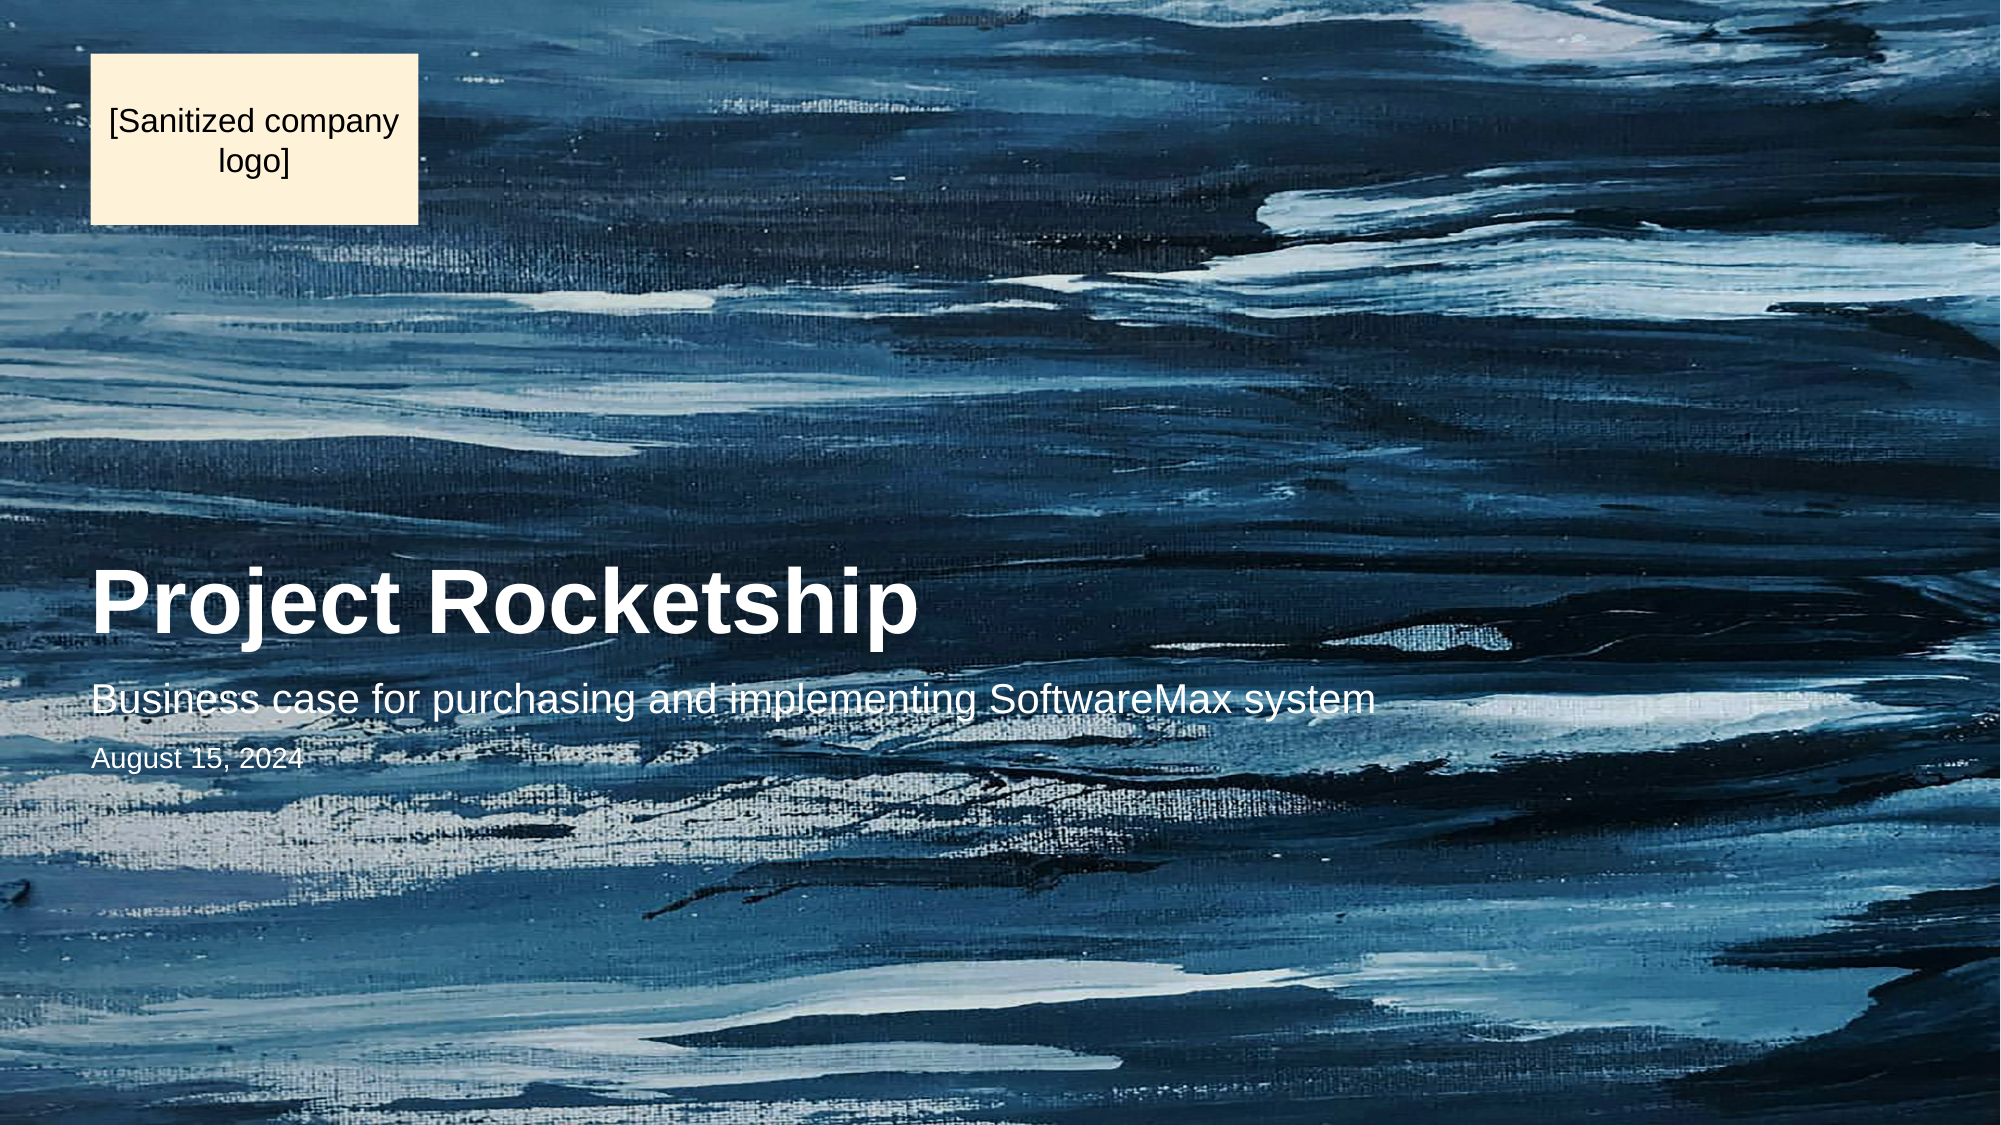

[Sanitized company logo]
# Project Rocketship
Business case for purchasing and implementing SoftwareMax system
August 15, 2024